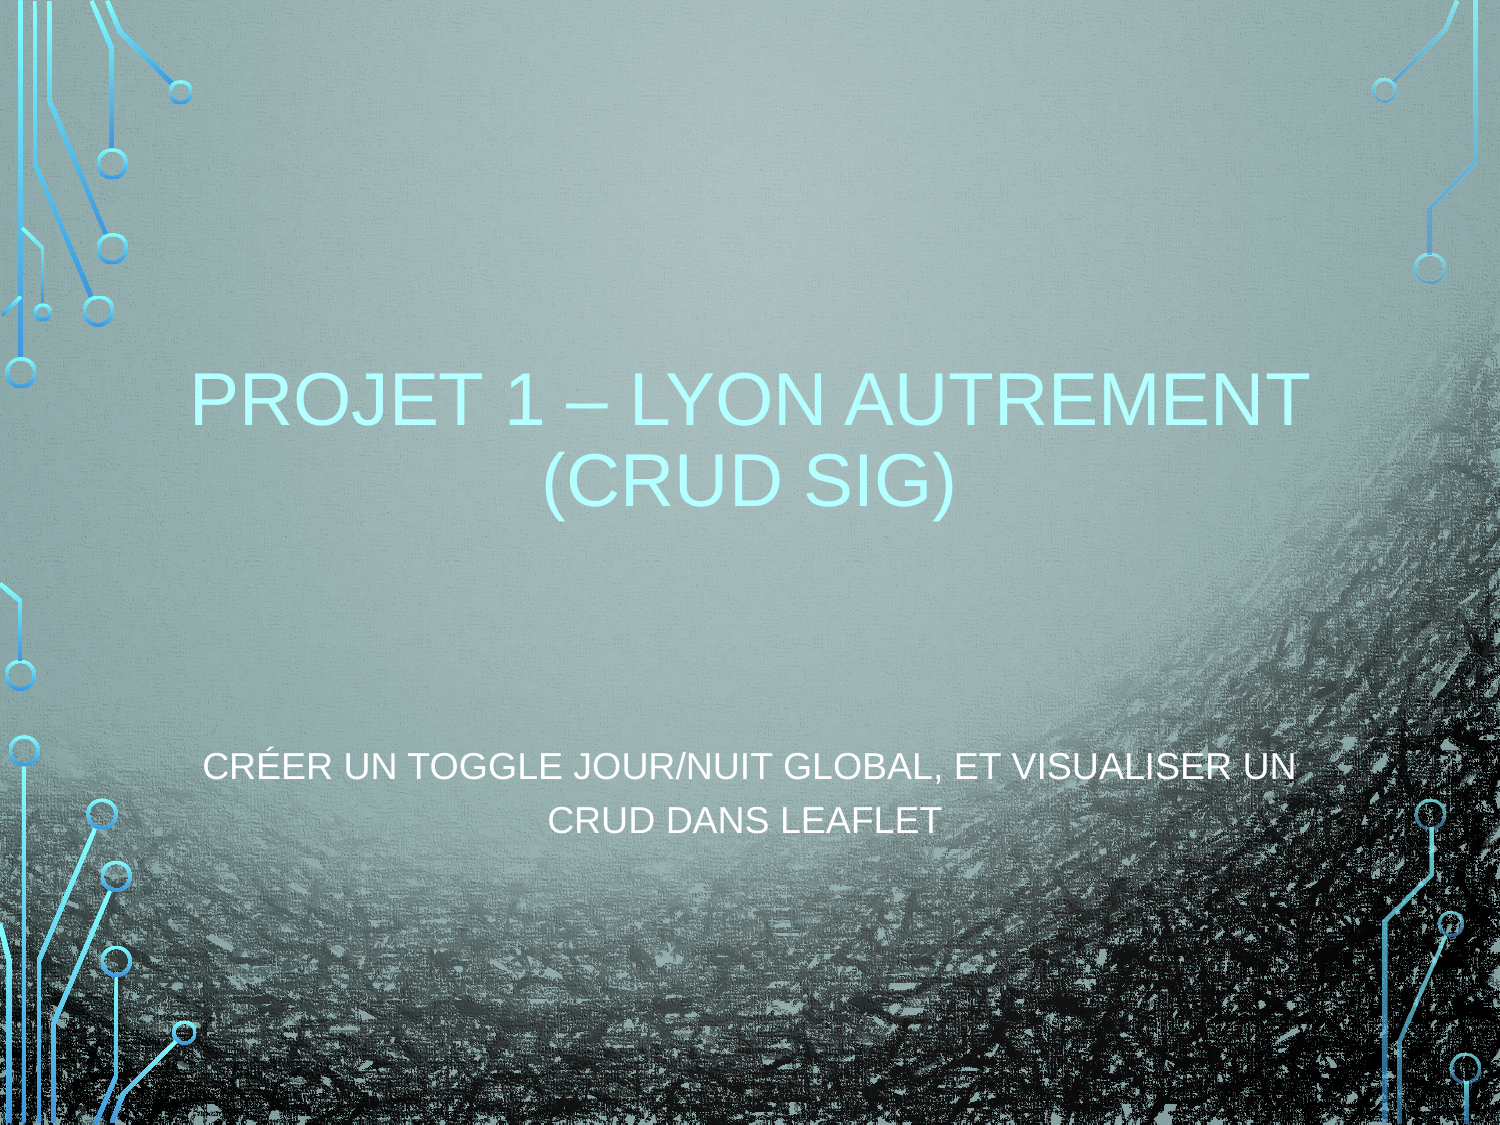

# Projet 1 – Lyon Autrement (CRUD SIG)
Créer un toggle Jour/nuit global, et visualiser un CRUD dans leaflet